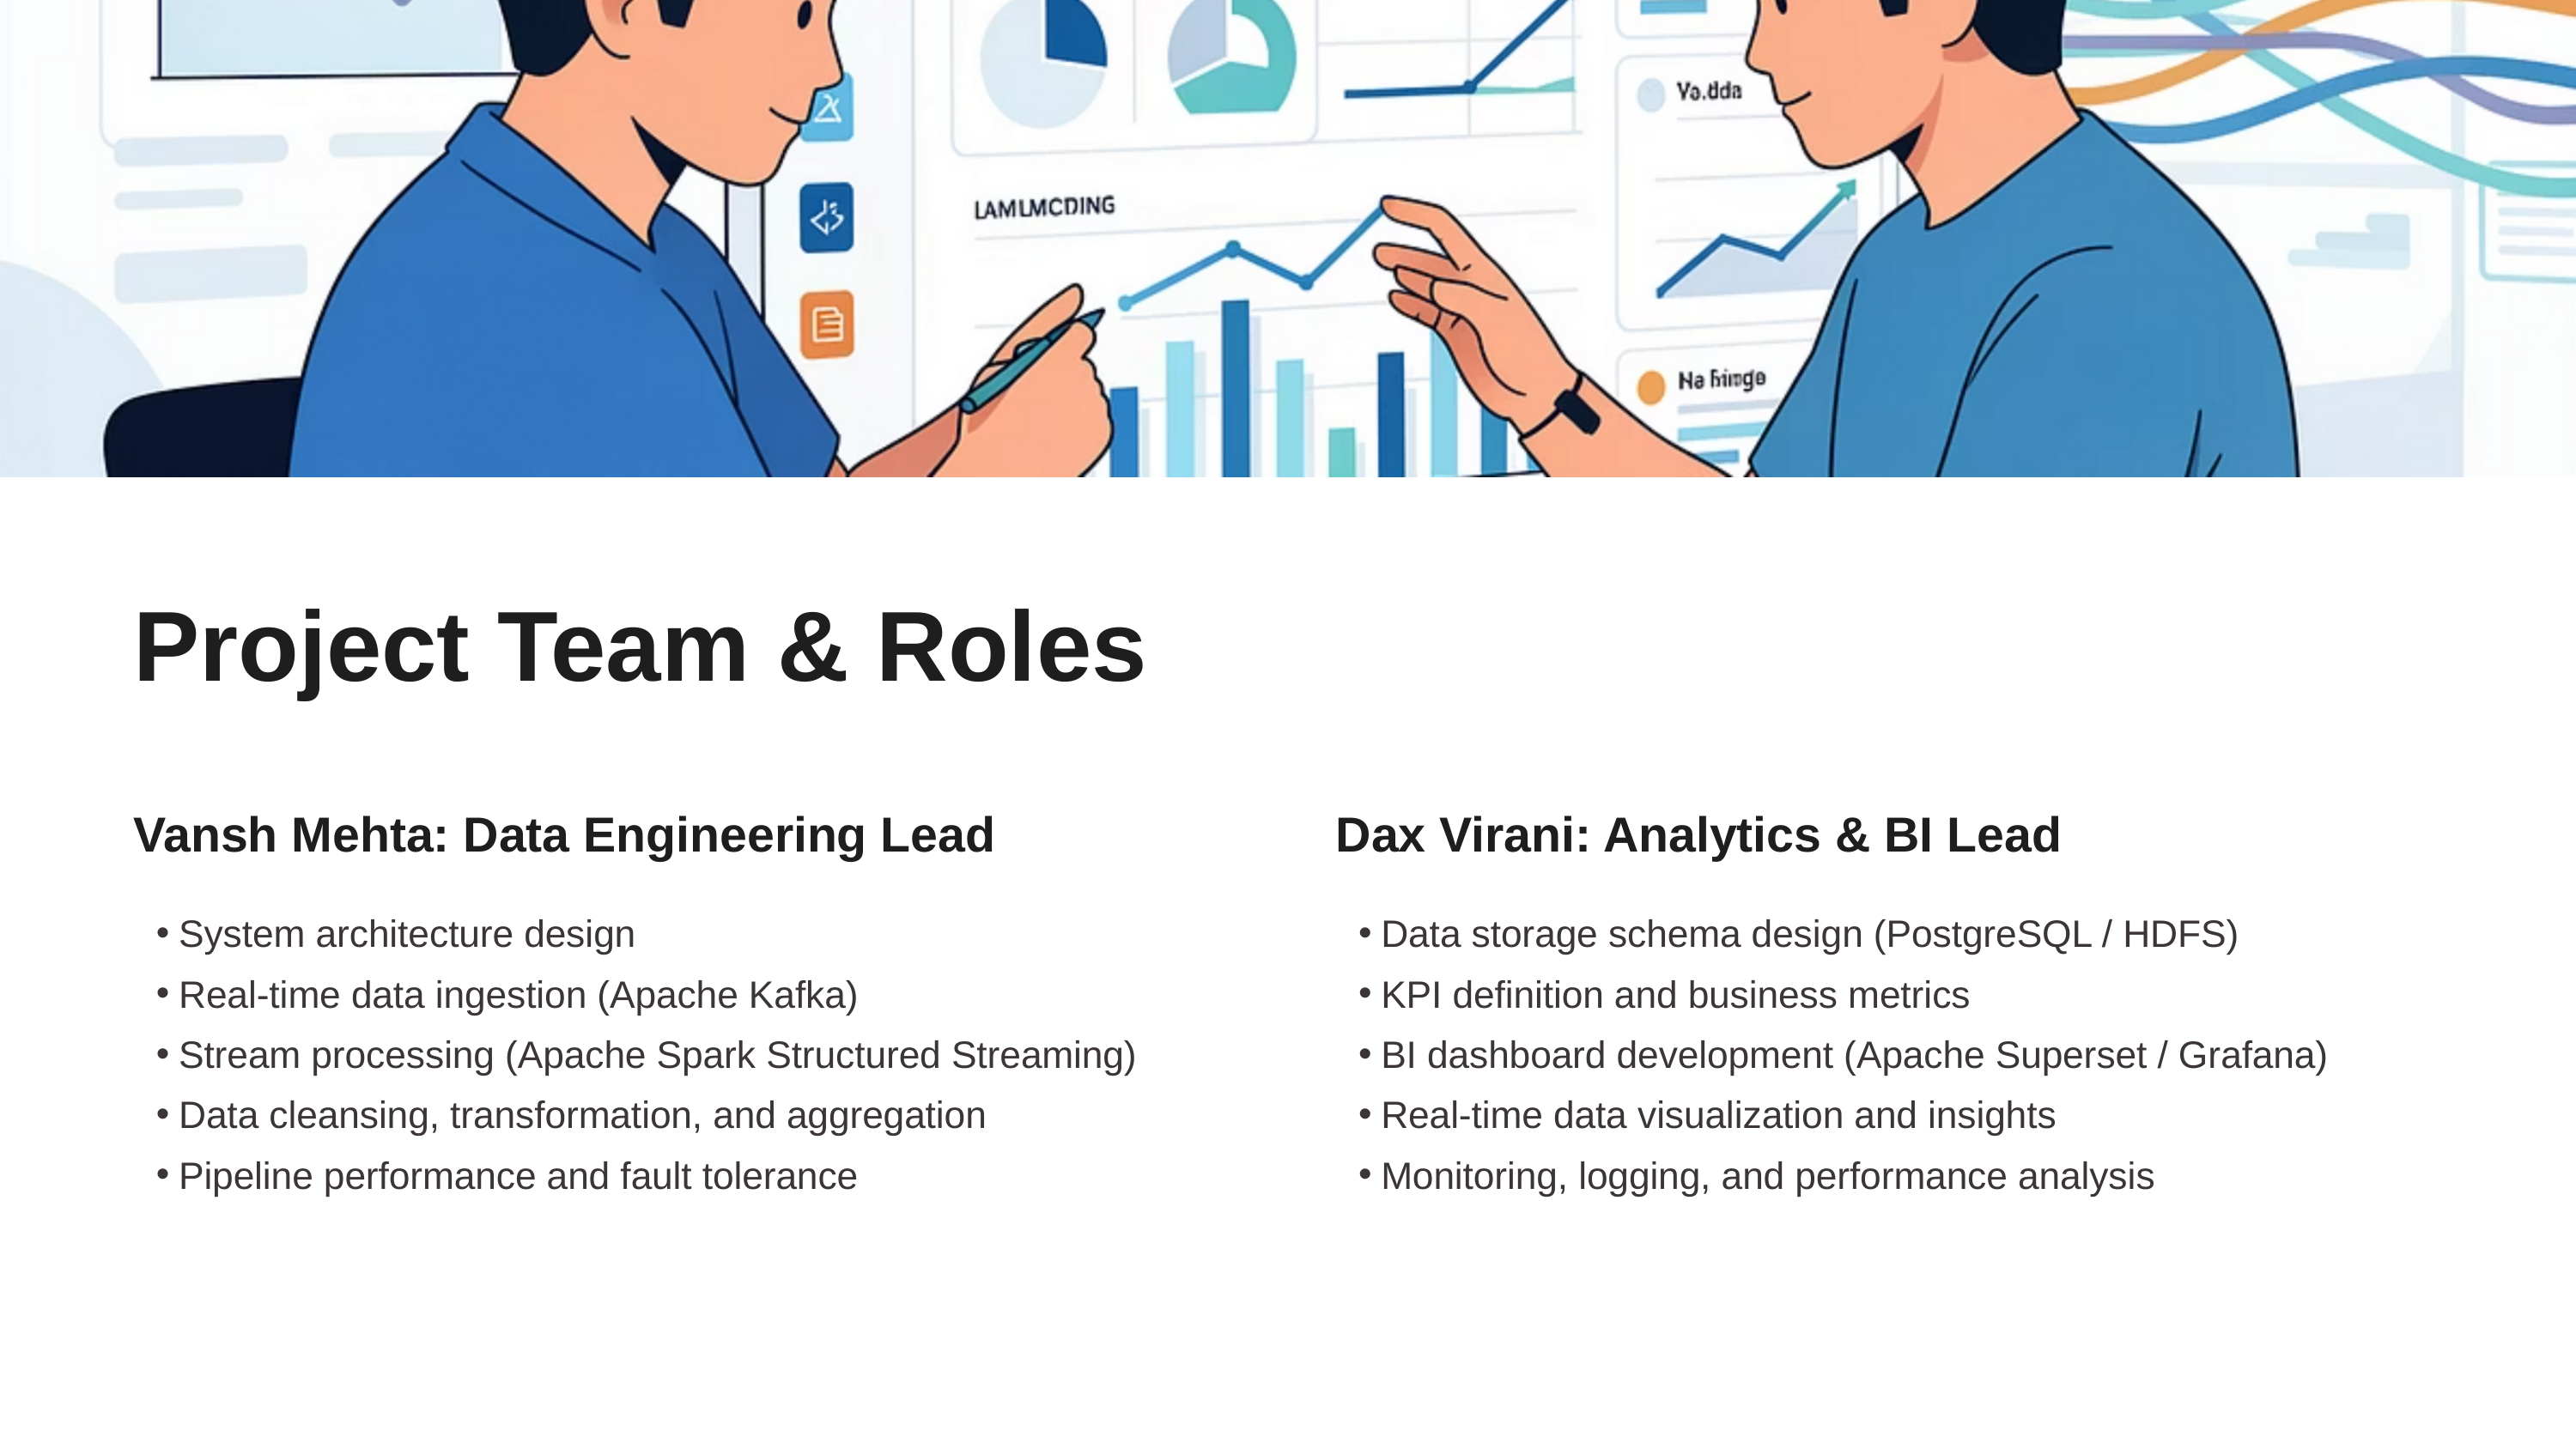

Project Team & Roles
Vansh Mehta: Data Engineering Lead
Dax Virani: Analytics & BI Lead
System architecture design
Real-time data ingestion (Apache Kafka)
Stream processing (Apache Spark Structured Streaming)
Data cleansing, transformation, and aggregation
Pipeline performance and fault tolerance
Data storage schema design (PostgreSQL / HDFS)
KPI definition and business metrics
BI dashboard development (Apache Superset / Grafana)
Real-time data visualization and insights
Monitoring, logging, and performance analysis